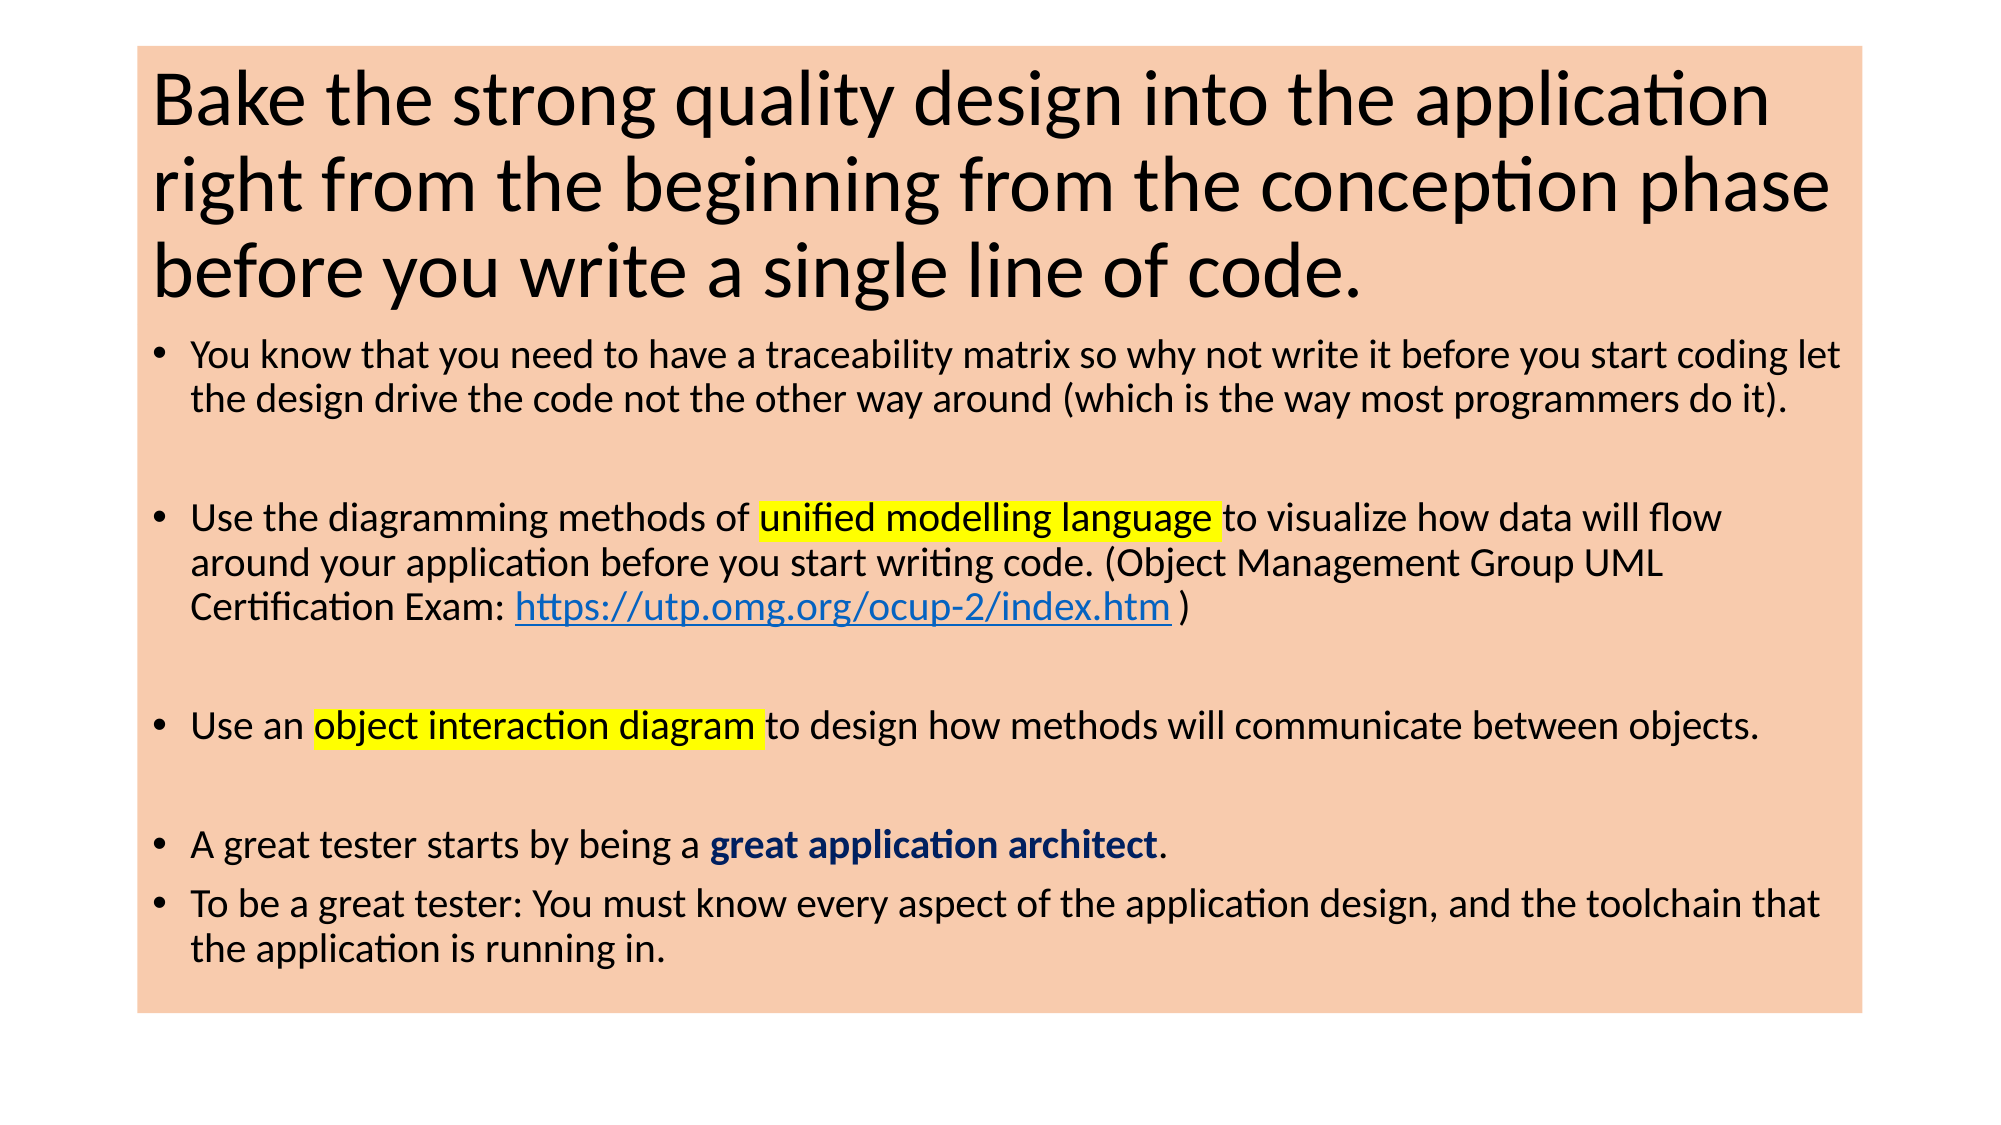

# Bake the strong quality design into the application right from the beginning from the conception phase before you write a single line of code.
You know that you need to have a traceability matrix so why not write it before you start coding let the design drive the code not the other way around (which is the way most programmers do it).

Use the diagramming methods of unified modelling language to visualize how data will flow around your application before you start writing code. (Object Management Group UML Certification Exam: https://utp.omg.org/ocup-2/index.htm )

Use an object interaction diagram to design how methods will communicate between objects.

A great tester starts by being a great application architect.
To be a great tester: You must know every aspect of the application design, and the toolchain that the application is running in.